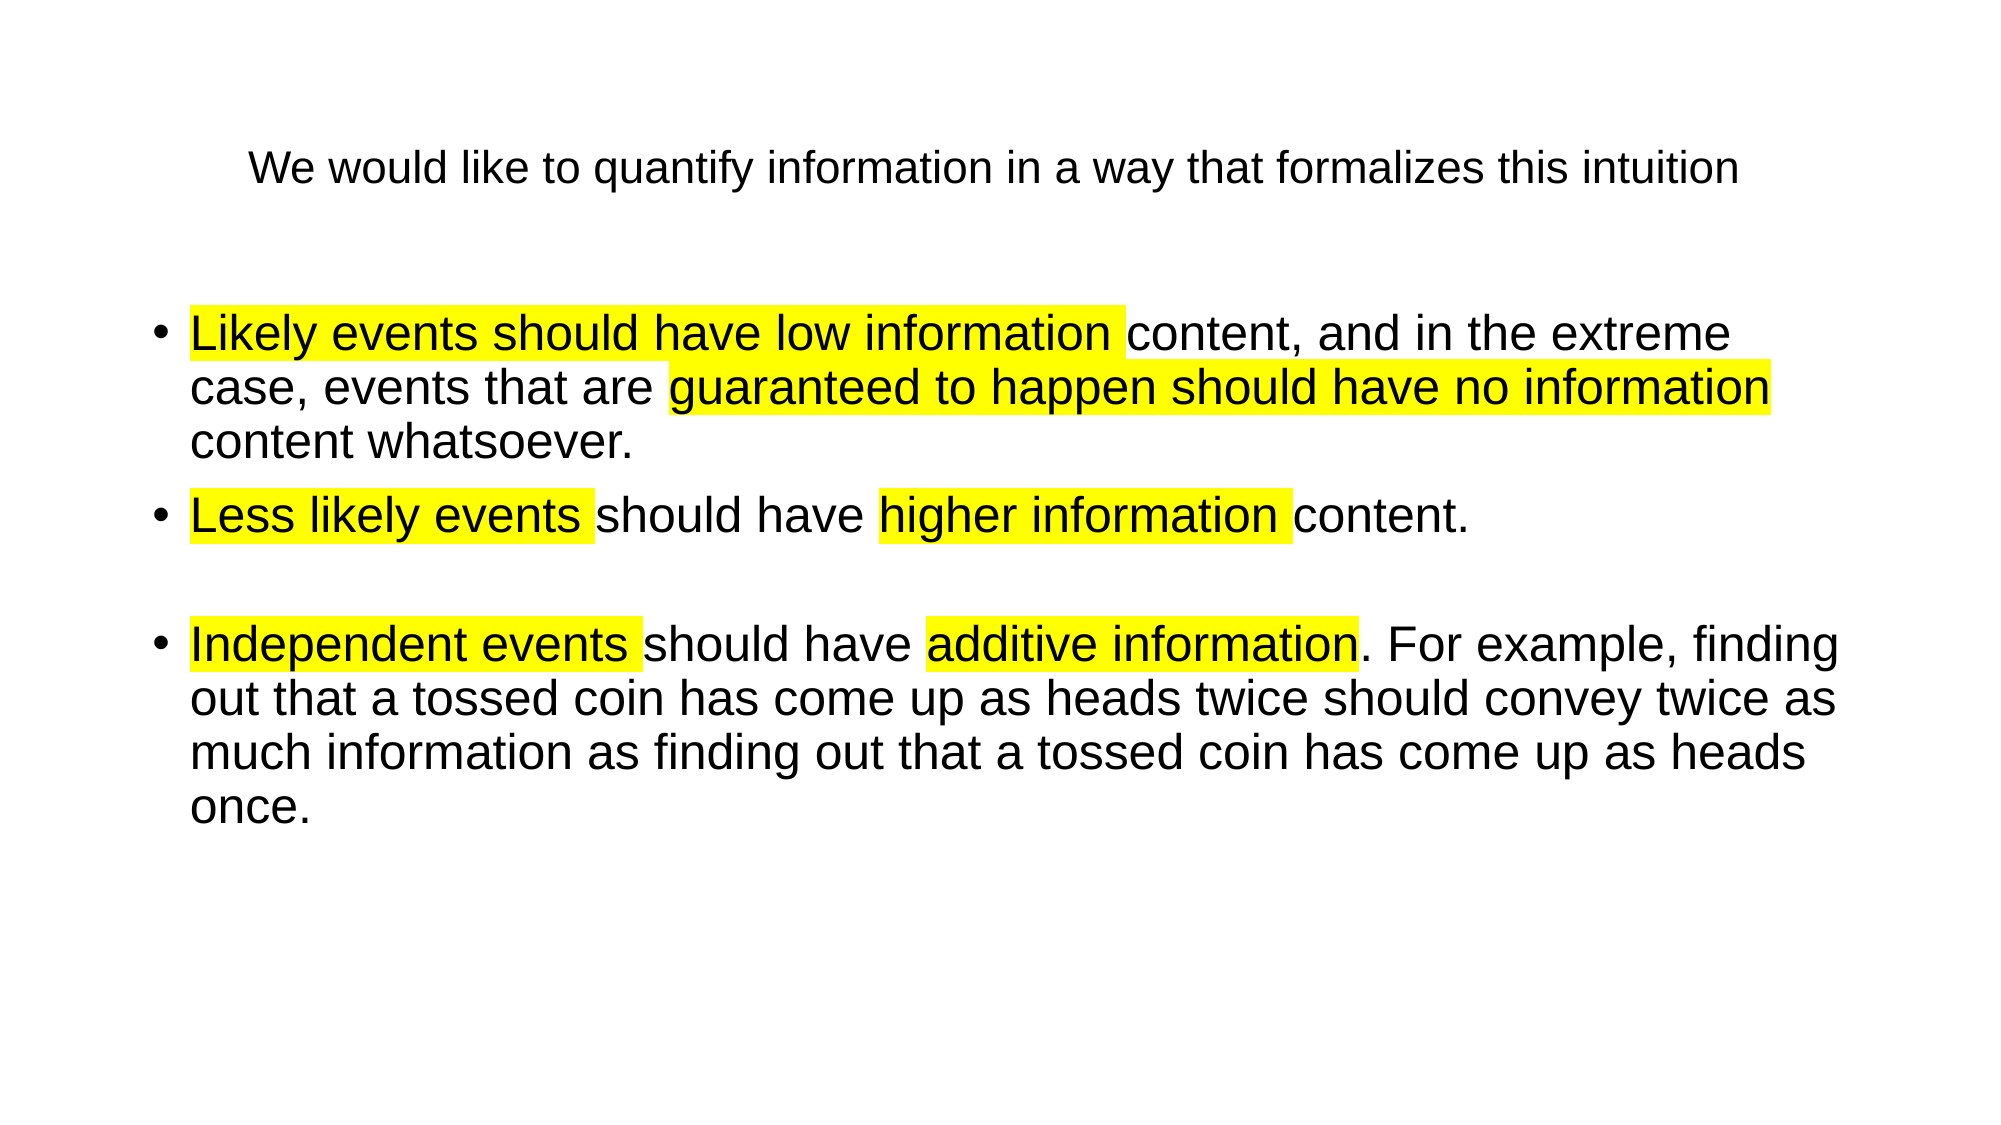

# We would like to quantify information in a way that formalizes this intuition
Likely events should have low information content, and in the extreme case, events that are guaranteed to happen should have no information content whatsoever.
Less likely events should have higher information content.
Independent events should have additive information. For example, finding out that a tossed coin has come up as heads twice should convey twice as much information as finding out that a tossed coin has come up as heads once.